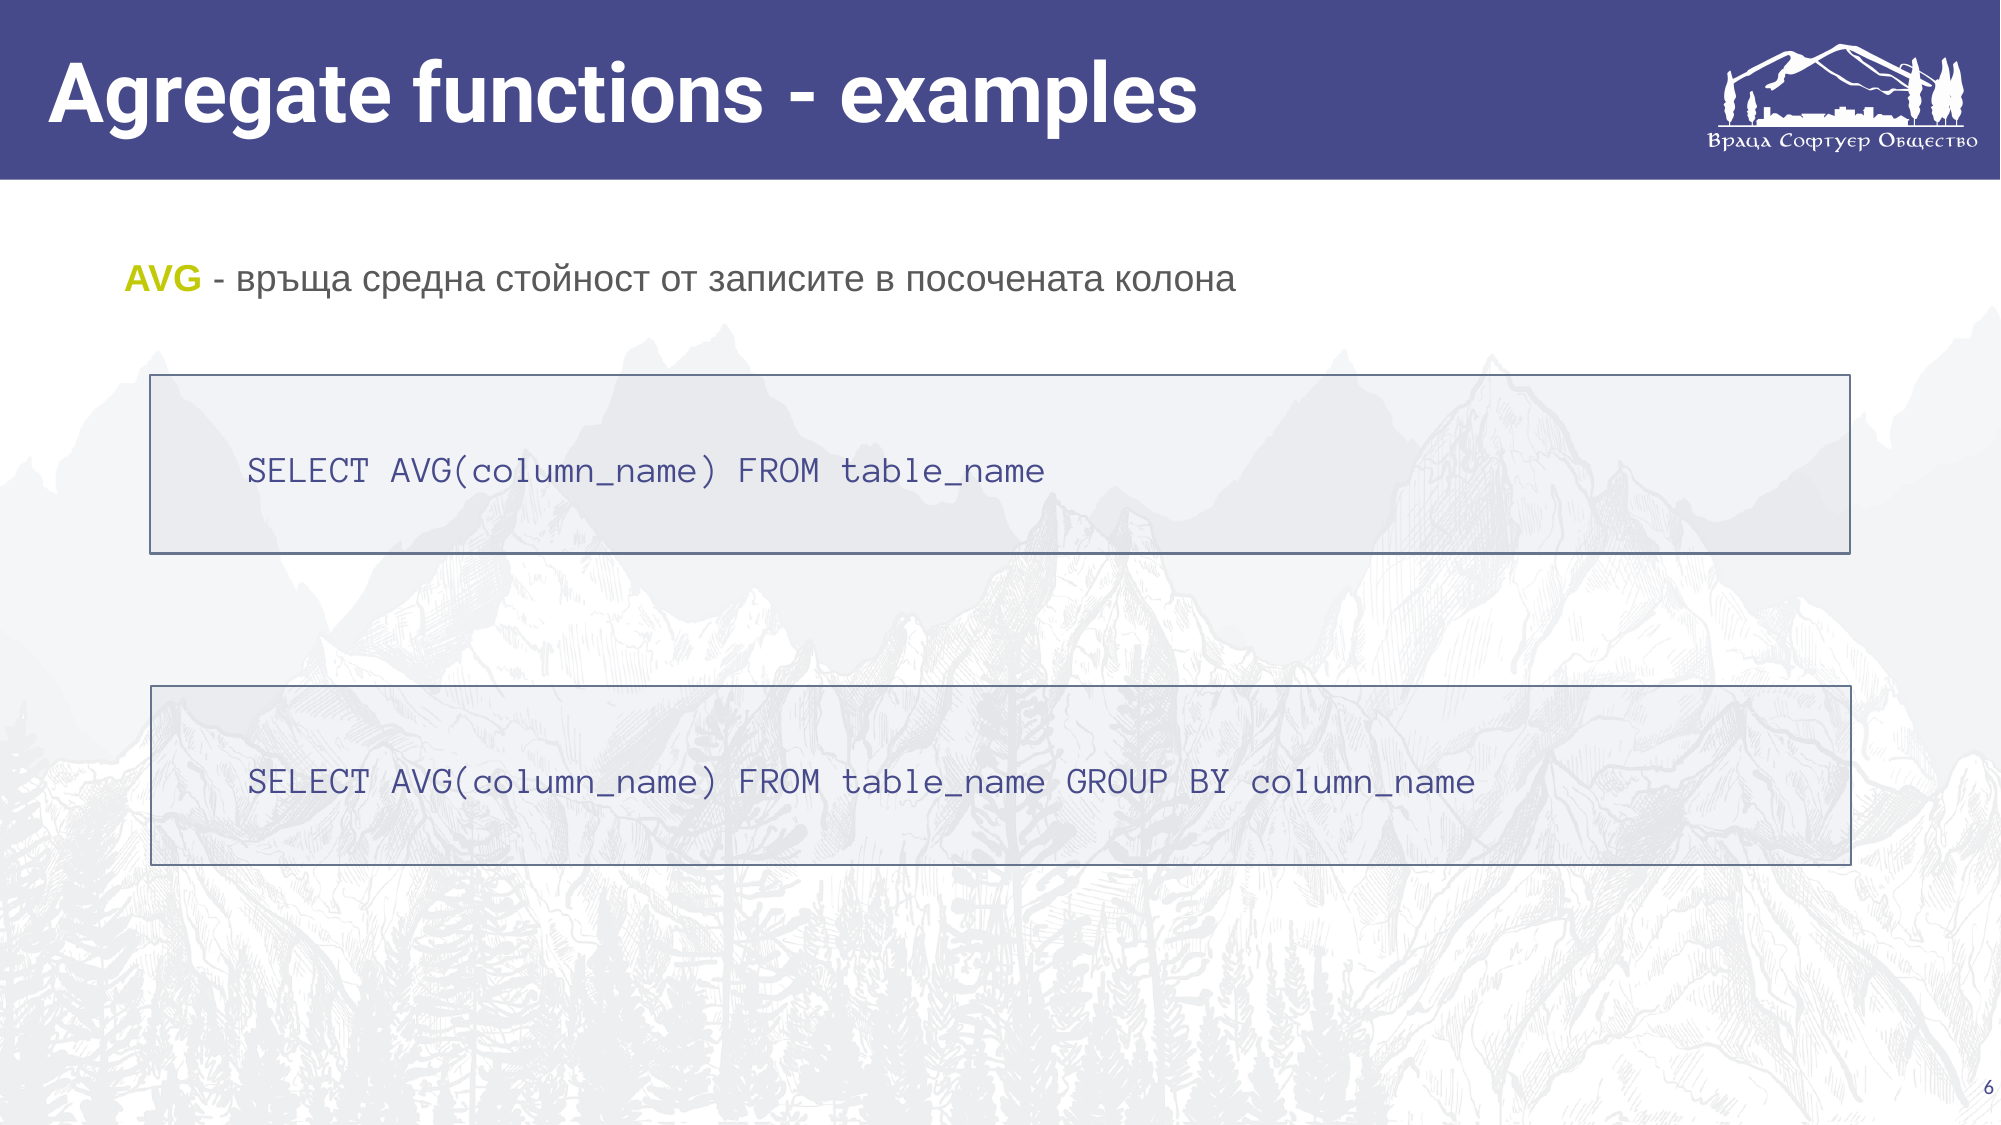

# Agregate functions - examples

AVG - връща средна стойност от записите в посочената колона

SELECT AVG(column_name) FROM table_name

SELECT AVG(column_name) FROM table_name GROUP BY column_name

6